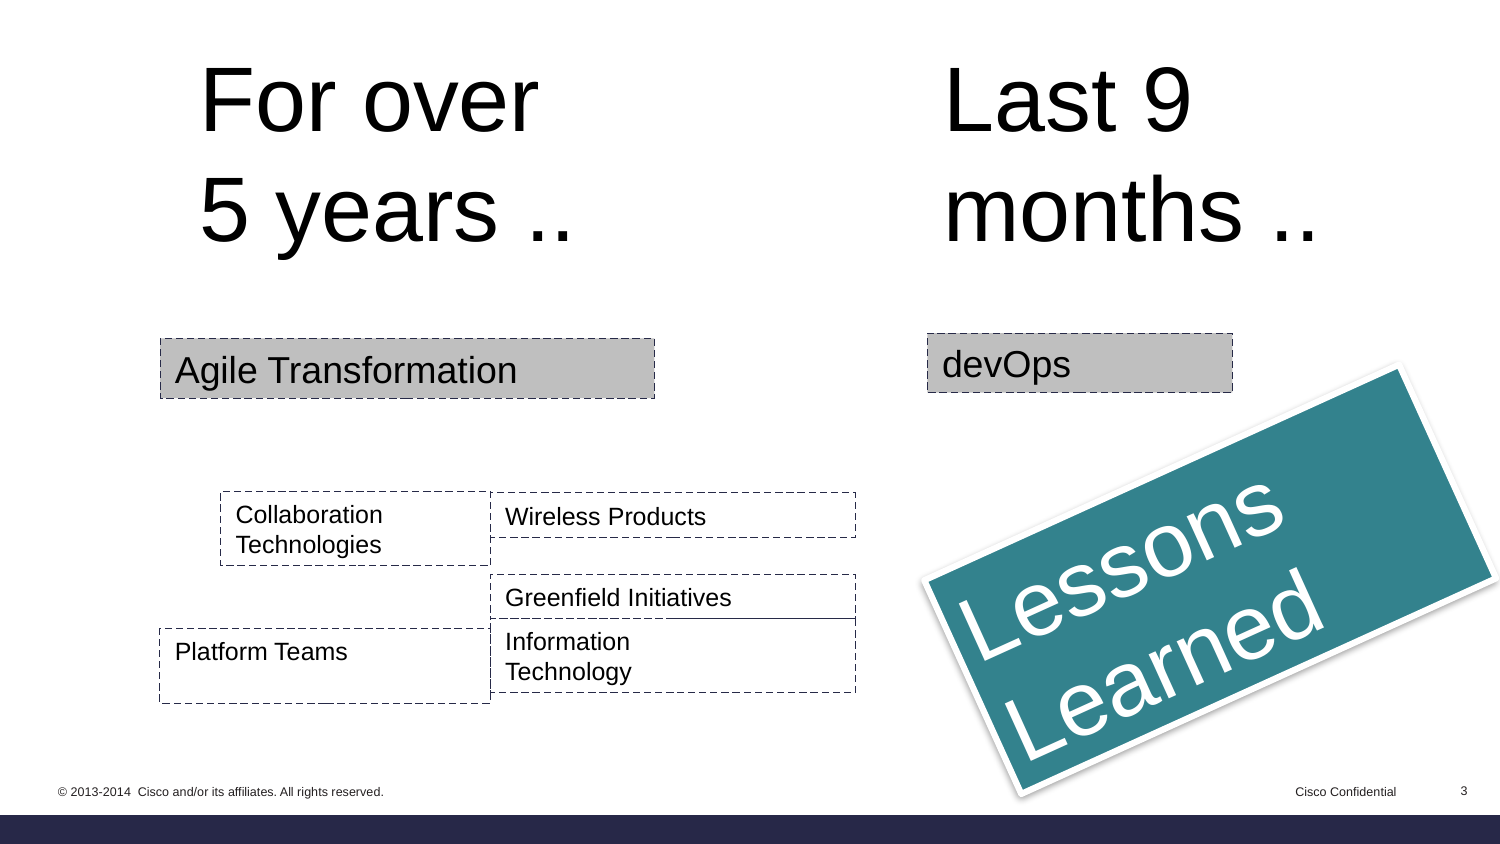

For over 5 years ..
Last 9 months ..
devOps
Agile Transformation
Lessons Learned
Collaboration Technologies
Wireless Products
Greenfield Initiatives
Information
Technology
Platform Teams